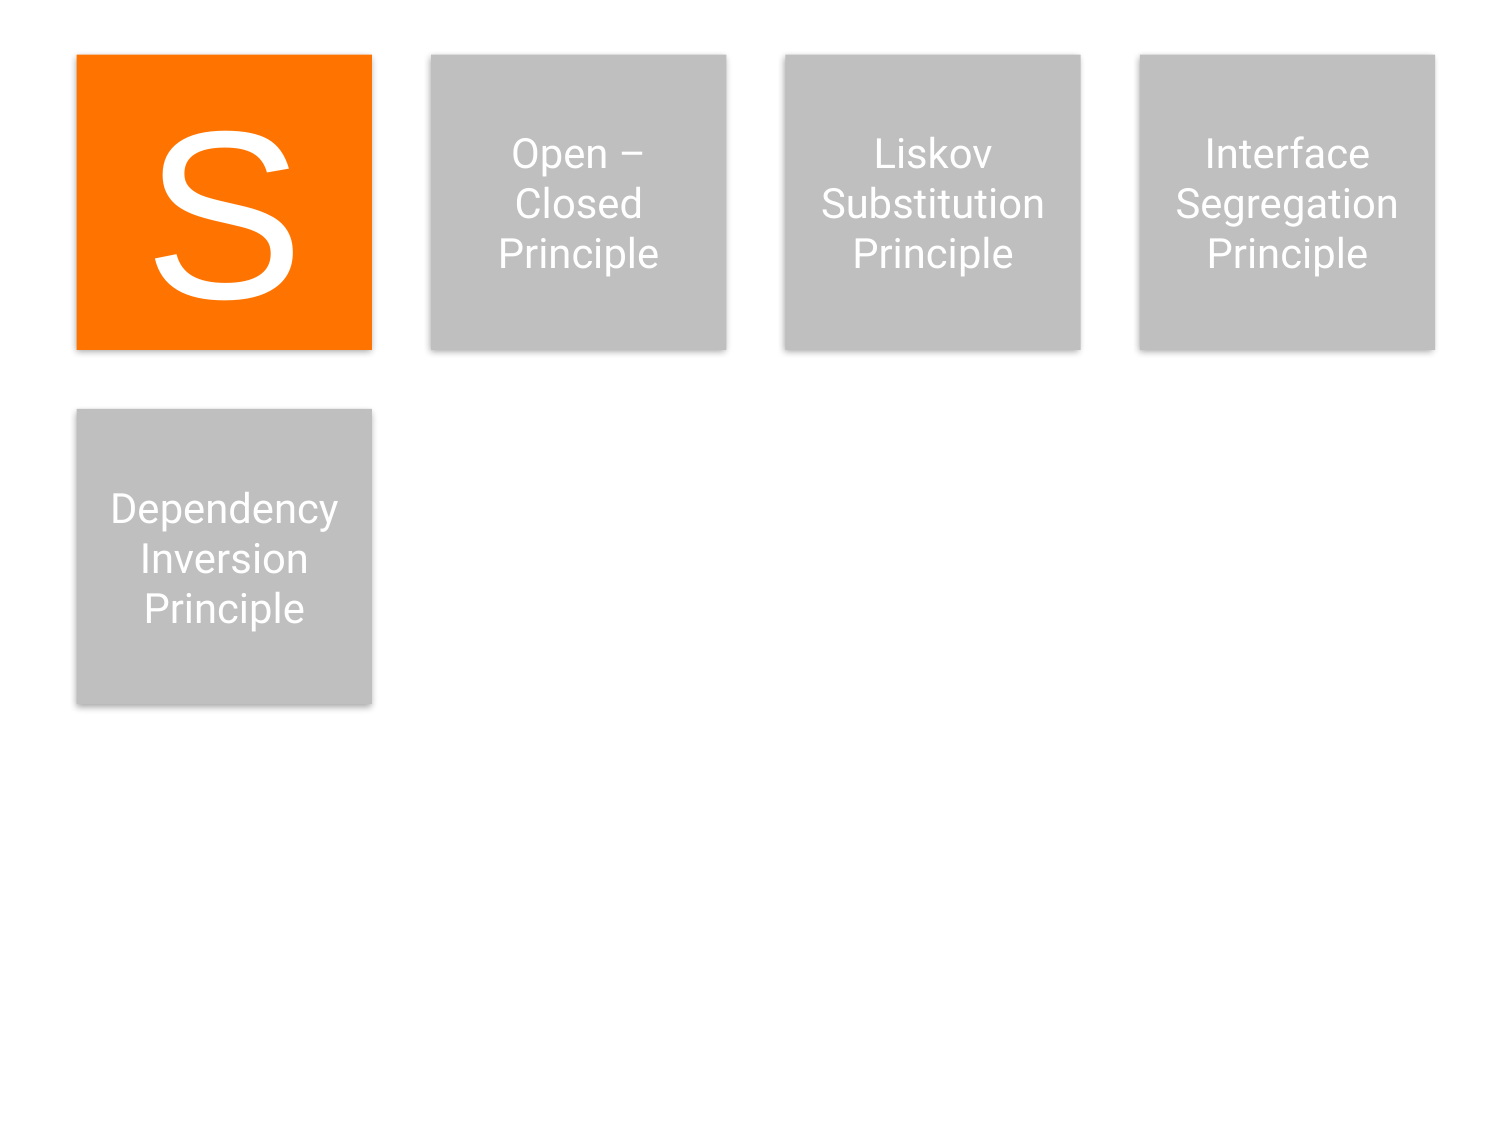

S
Open – Closed Principle
Liskov Substitution Principle
Interface Segregation Principle
Dependency Inversion Principle